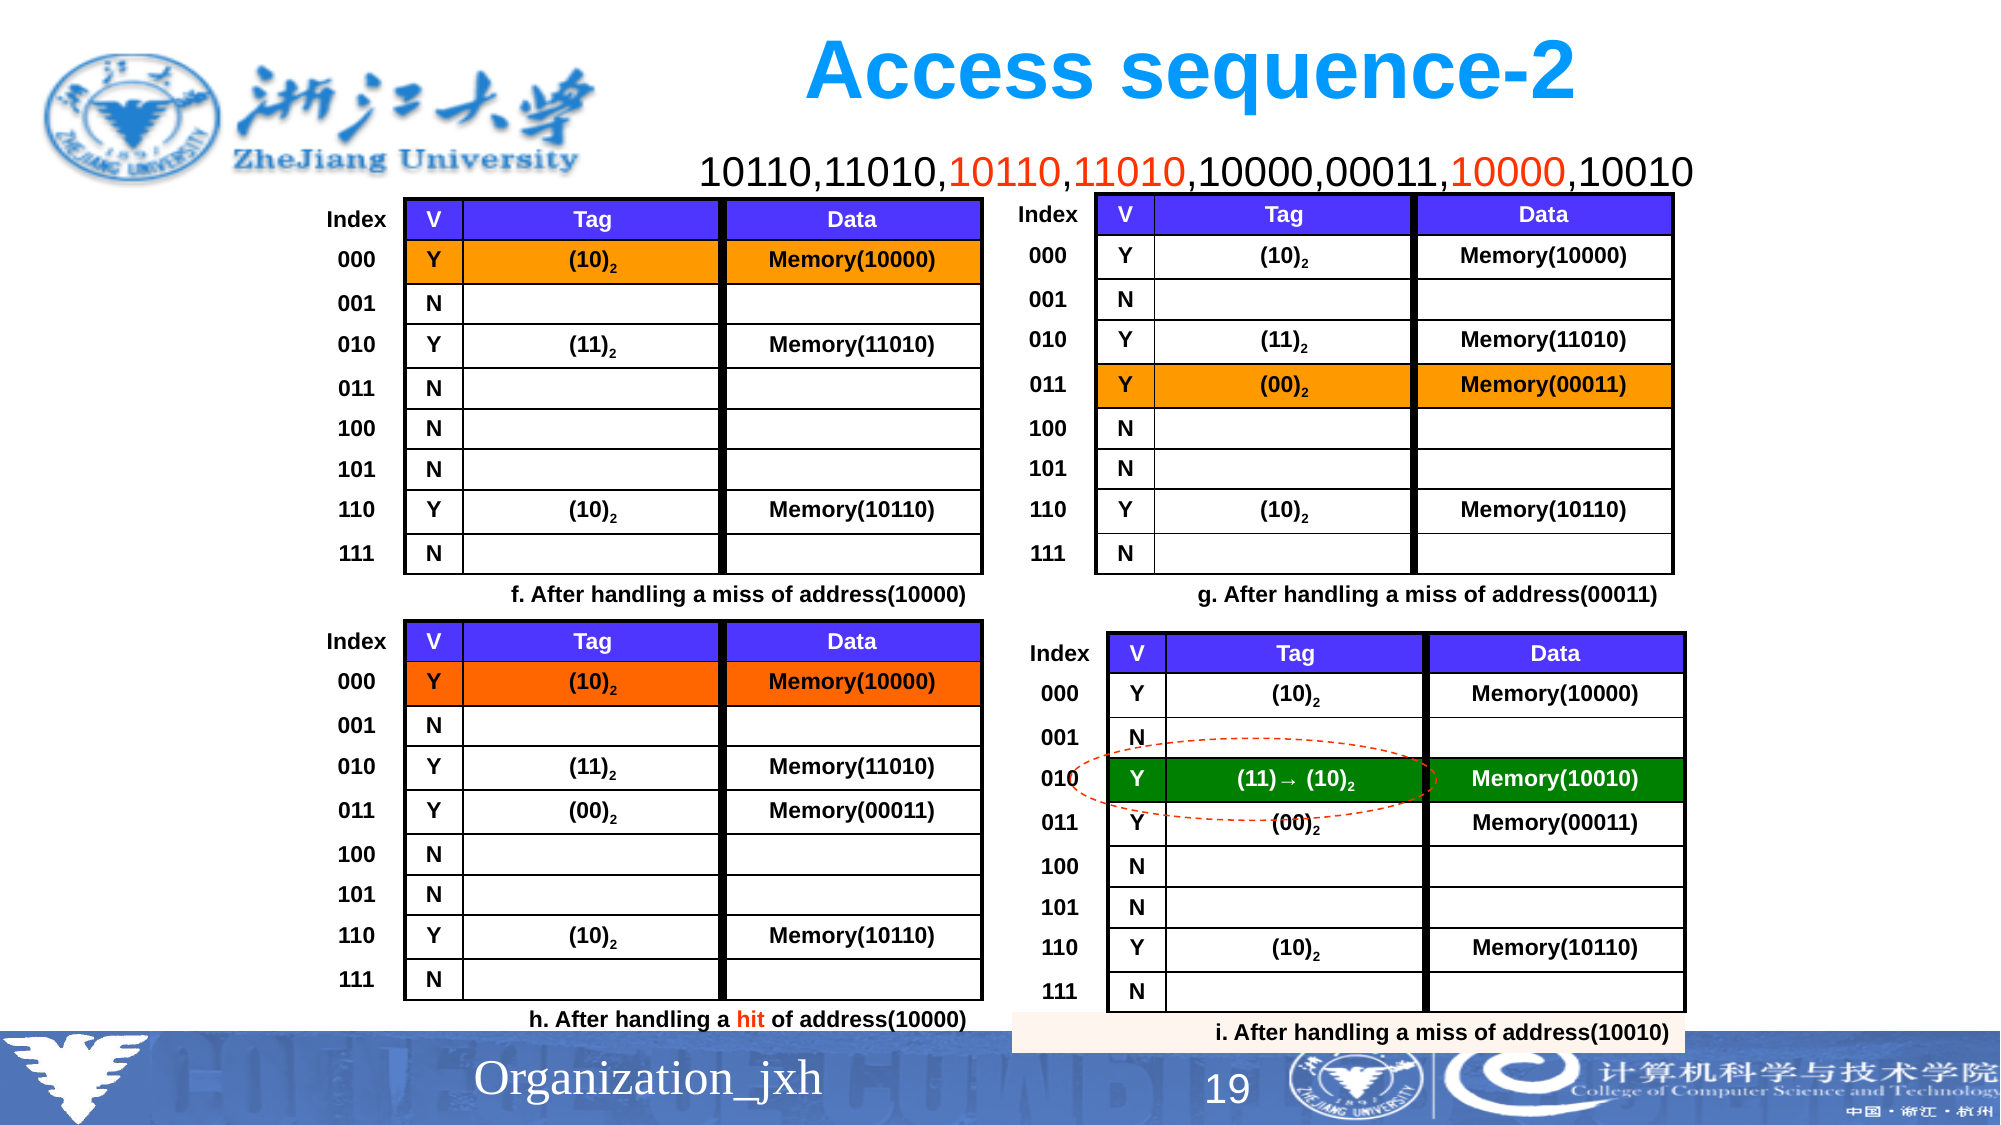

# Access sequence-2
10110,11010,10110,11010,10000,00011,10000,10010
| Index | V | Tag | Data |
| --- | --- | --- | --- |
| 000 | Y | (10)2 | Memory(10000) |
| 001 | N |  |  |
| 010 | Y | (11)2 | Memory(11010) |
| 011 | Y | (00)2 | Memory(00011) |
| 100 | N |  |  |
| 101 | N |  |  |
| 110 | Y | (10)2 | Memory(10110) |
| 111 | N |  |  |
| g. After handling a miss of address(00011) |  |  |  |
| Index | V | Tag | Data |
| --- | --- | --- | --- |
| 000 | Y | (10)2 | Memory(10000) |
| 001 | N |  |  |
| 010 | Y | (11)2 | Memory(11010) |
| 011 | N |  |  |
| 100 | N |  |  |
| 101 | N |  |  |
| 110 | Y | (10)2 | Memory(10110) |
| 111 | N |  |  |
| f. After handling a miss of address(10000) |  |  |  |
| Index | V | Tag | Data |
| --- | --- | --- | --- |
| 000 | Y | (10)2 | Memory(10000) |
| 001 | N |  |  |
| 010 | Y | (11)2 | Memory(11010) |
| 011 | Y | (00)2 | Memory(00011) |
| 100 | N |  |  |
| 101 | N |  |  |
| 110 | Y | (10)2 | Memory(10110) |
| 111 | N |  |  |
| h. After handling a hit of address(10000) |  |  |  |
| Index | V | Tag | Data |
| --- | --- | --- | --- |
| 000 | Y | (10)2 | Memory(10000) |
| 001 | N |  |  |
| 010 | Y | (11)→ (10)2 | Memory(10010) |
| 011 | Y | (00)2 | Memory(00011) |
| 100 | N |  |  |
| 101 | N |  |  |
| 110 | Y | (10)2 | Memory(10110) |
| 111 | N |  |  |
| i. After handling a miss of address(10010) |  |  |  |